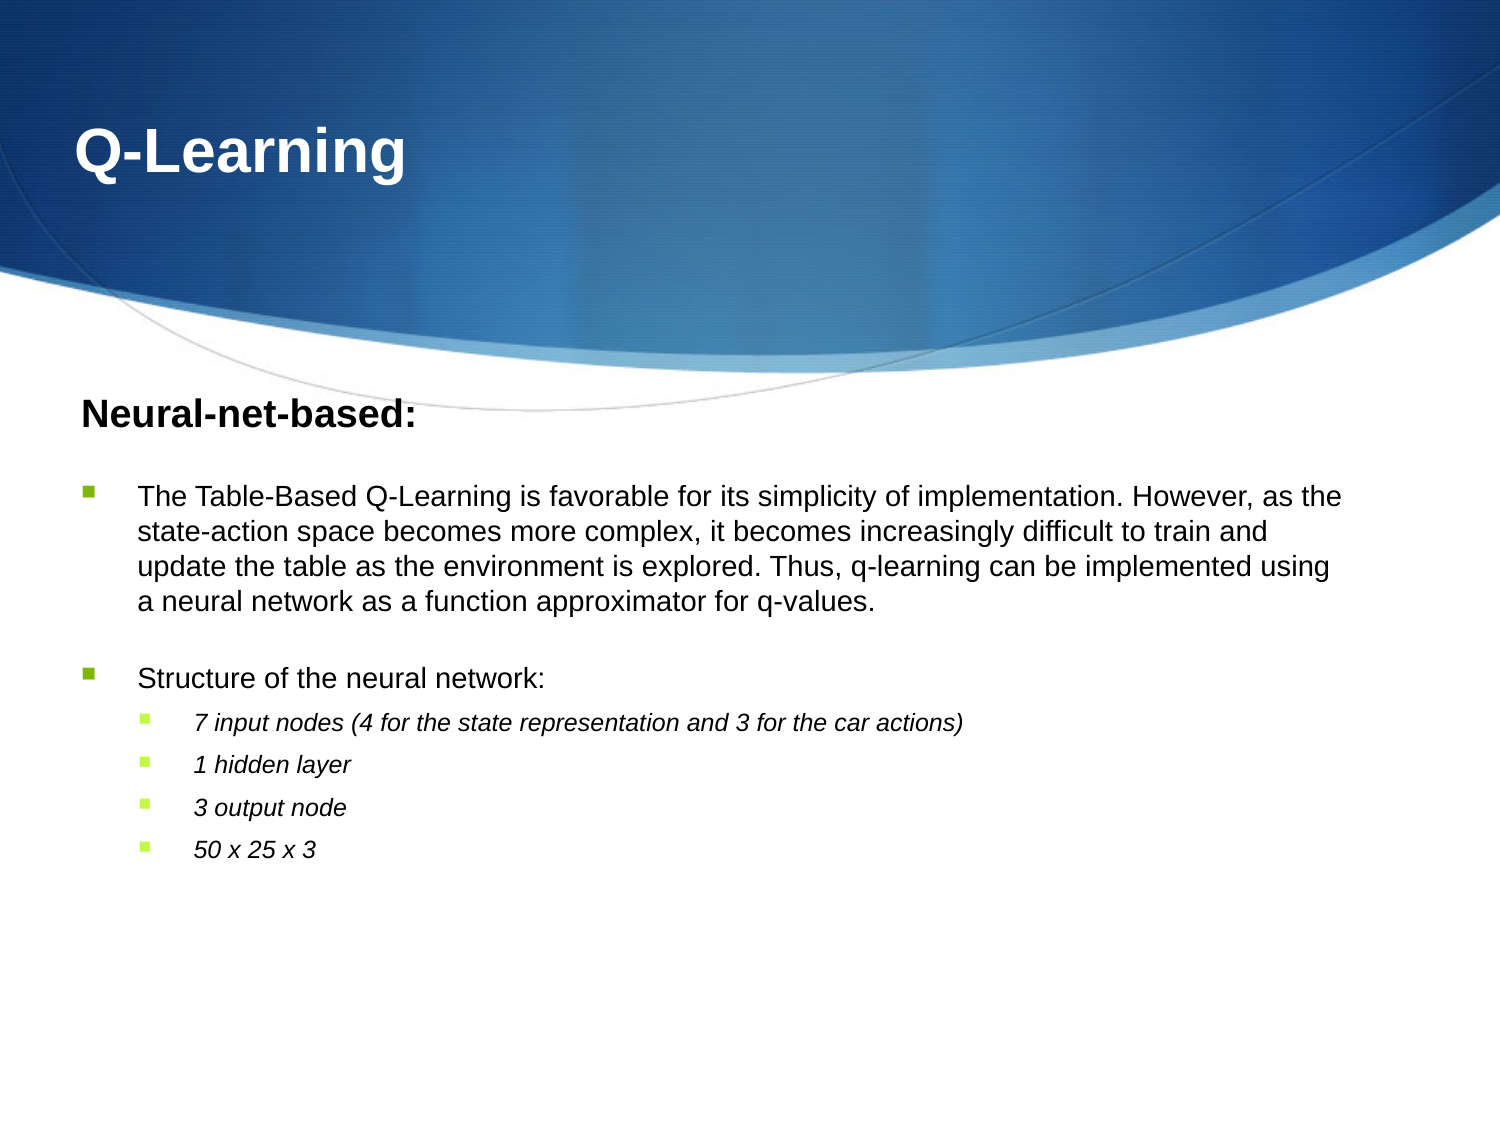

Q-Learning
Neural-net-based:
The Table-Based Q-Learning is favorable for its simplicity of implementation. However, as the state-action space becomes more complex, it becomes increasingly difficult to train and update the table as the environment is explored. Thus, q-learning can be implemented using a neural network as a function approximator for q-values.
Structure of the neural network:
7 input nodes (4 for the state representation and 3 for the car actions)
1 hidden layer
3 output node
50 x 25 x 3